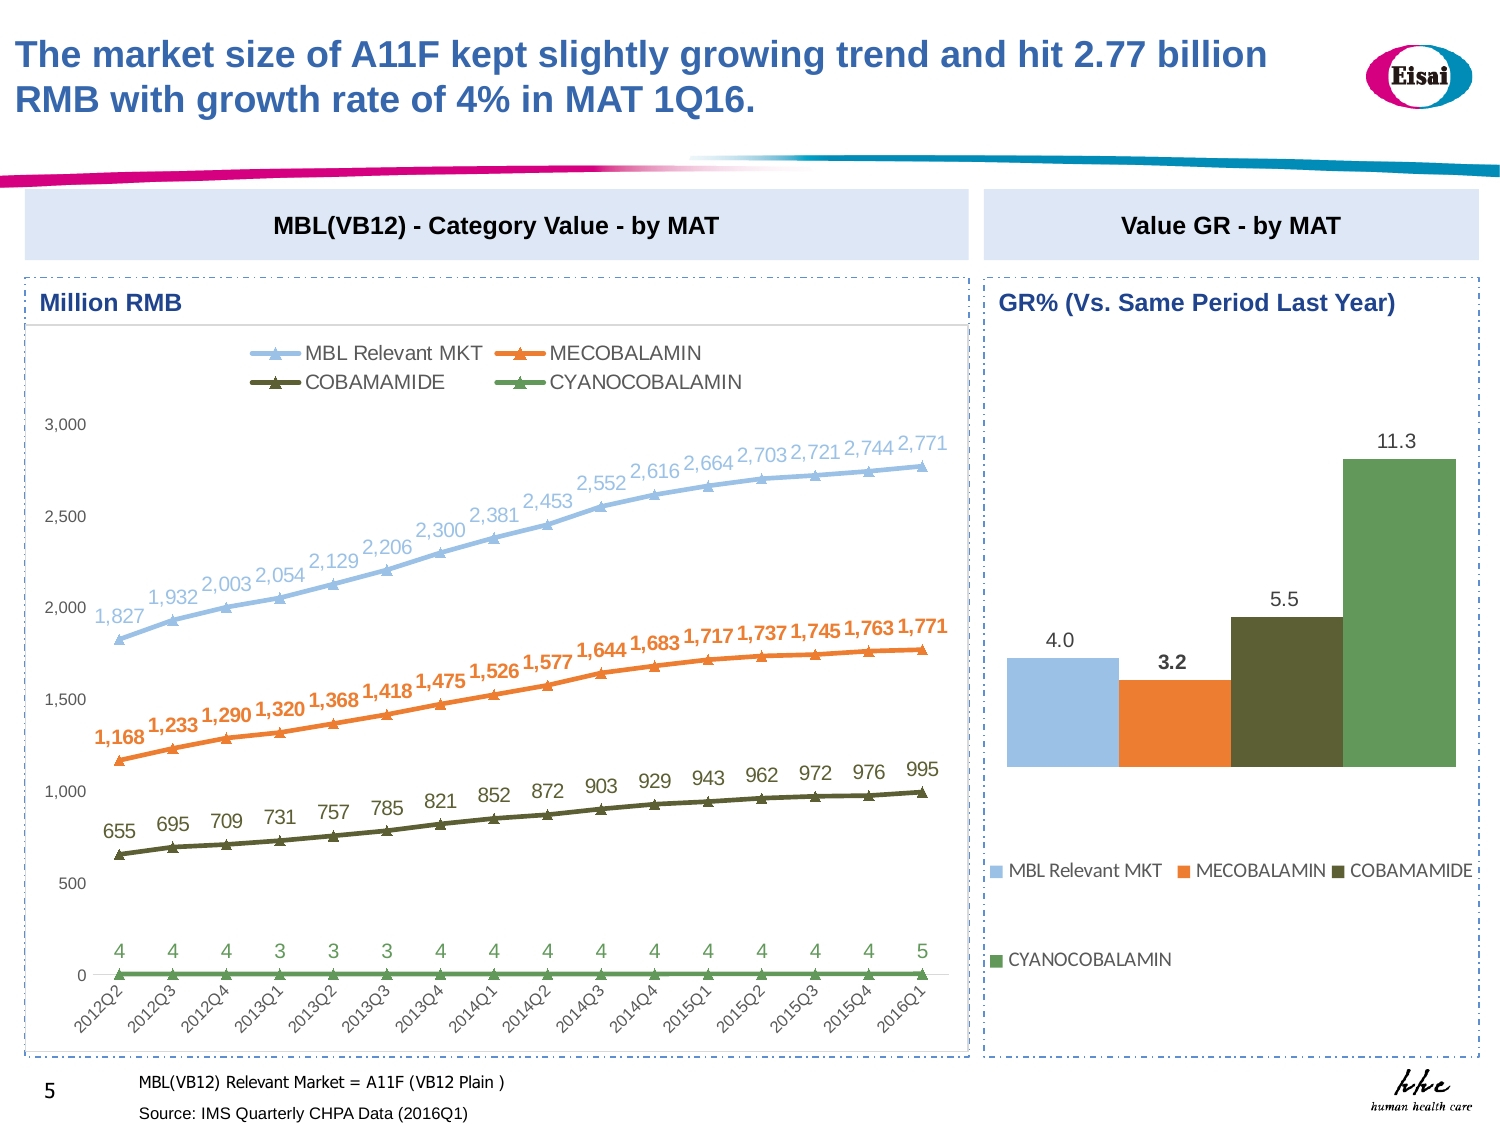

The market size of A11F kept slightly growing trend and hit 2.77 billion RMB with growth rate of 4% in MAT 1Q16.
MBL(VB12) - Category Value - by MAT
Value GR - by MAT

Million RMB
GR% (Vs. Same Period Last Year)

### Chart

| Category | MBL Relevant MKT | MECOBALAMIN | COBAMAMIDE | CYANOCOBALAMIN |
|---|---|---|---|---|
| 2012Q2 | 1827.4456 | 1168.351 | 655.1829 | 3.9117 |
| 2012Q3 | 1932.3949 | 1233.1758 | 695.466 | 3.7532 |
| 2012Q4 | 2002.9027 | 1289.7603 | 709.4902 | 3.6522 |
| 2013Q1 | 2053.6798 | 1319.6696 | 730.5371 | 3.4731 |
| 2013Q2 | 2128.5267 | 1368.449 | 756.7113 | 3.3663 |
| 2013Q3 | 2206.1144 | 1418.1728 | 784.5487 | 3.3928 |
| 2013Q4 | 2299.6368 | 1474.7505 | 821.3407 | 3.5456 |
| 2014Q1 | 2381.0934 | 1525.8329 | 851.6933 | 3.5672 |
| 2014Q2 | 2453.0383 | 1577.4294 | 871.9314 | 3.6776 |
| 2014Q3 | 2551.5376 | 1644.3897 | 903.2192 | 3.9287 |
| 2014Q4 | 2615.7122 | 1682.6964 | 928.9789 | 4.0369 |
| 2015Q1 | 2664.3321 | 1716.8983 | 943.2545 | 4.1793 |
| 2015Q2 | 2702.981 | 1736.9318 | 961.7679 | 4.2812 |
| 2015Q3 | 2721.1876 | 1744.779 | 972.0402 | 4.3684 |
| 2015Q4 | 2743.8906 | 1763.3726 | 976.1182 | 4.3998 |
| 2016Q1 | 2771.4551 | 1771.4591 | 995.3452 | 4.6509 |

### Chart

| Category |  |  |  |  |
|---|---|---|---|---|
MBL(VB12) Relevant Market = A11F (VB12 Plain )
5
Source: IMS Quarterly CHPA Data (2016Q1)